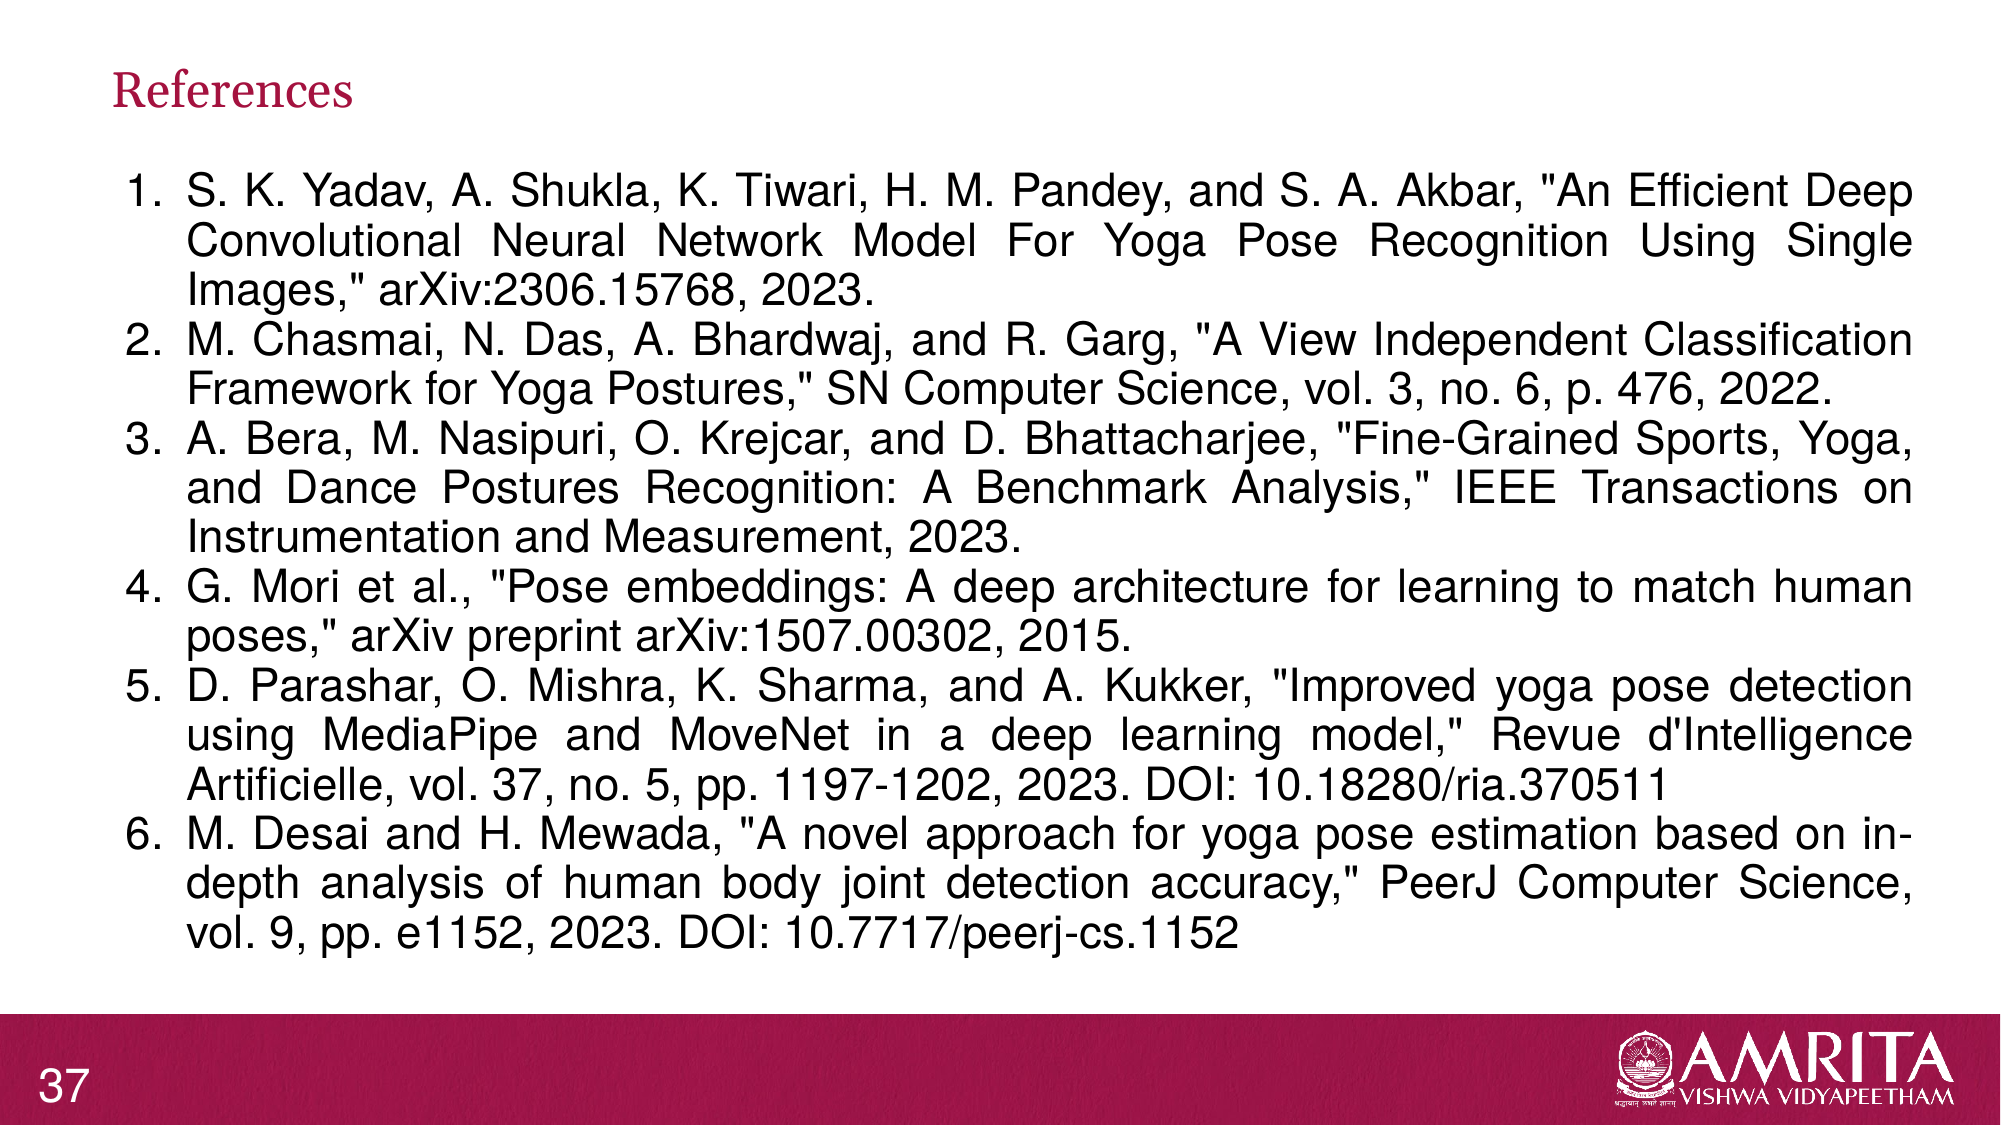

# References
S. K. Yadav, A. Shukla, K. Tiwari, H. M. Pandey, and S. A. Akbar, "An Efficient Deep Convolutional Neural Network Model For Yoga Pose Recognition Using Single Images," arXiv:2306.15768, 2023.
M. Chasmai, N. Das, A. Bhardwaj, and R. Garg, "A View Independent Classification Framework for Yoga Postures," SN Computer Science, vol. 3, no. 6, p. 476, 2022.
A. Bera, M. Nasipuri, O. Krejcar, and D. Bhattacharjee, "Fine-Grained Sports, Yoga, and Dance Postures Recognition: A Benchmark Analysis," IEEE Transactions on Instrumentation and Measurement, 2023.
G. Mori et al., "Pose embeddings: A deep architecture for learning to match human poses," arXiv preprint arXiv:1507.00302, 2015.
D. Parashar, O. Mishra, K. Sharma, and A. Kukker, "Improved yoga pose detection using MediaPipe and MoveNet in a deep learning model," Revue d'Intelligence Artificielle, vol. 37, no. 5, pp. 1197-1202, 2023. DOI: 10.18280/ria.370511
M. Desai and H. Mewada, "A novel approach for yoga pose estimation based on in-depth analysis of human body joint detection accuracy," PeerJ Computer Science, vol. 9, pp. e1152, 2023. DOI: 10.7717/peerj-cs.1152
37